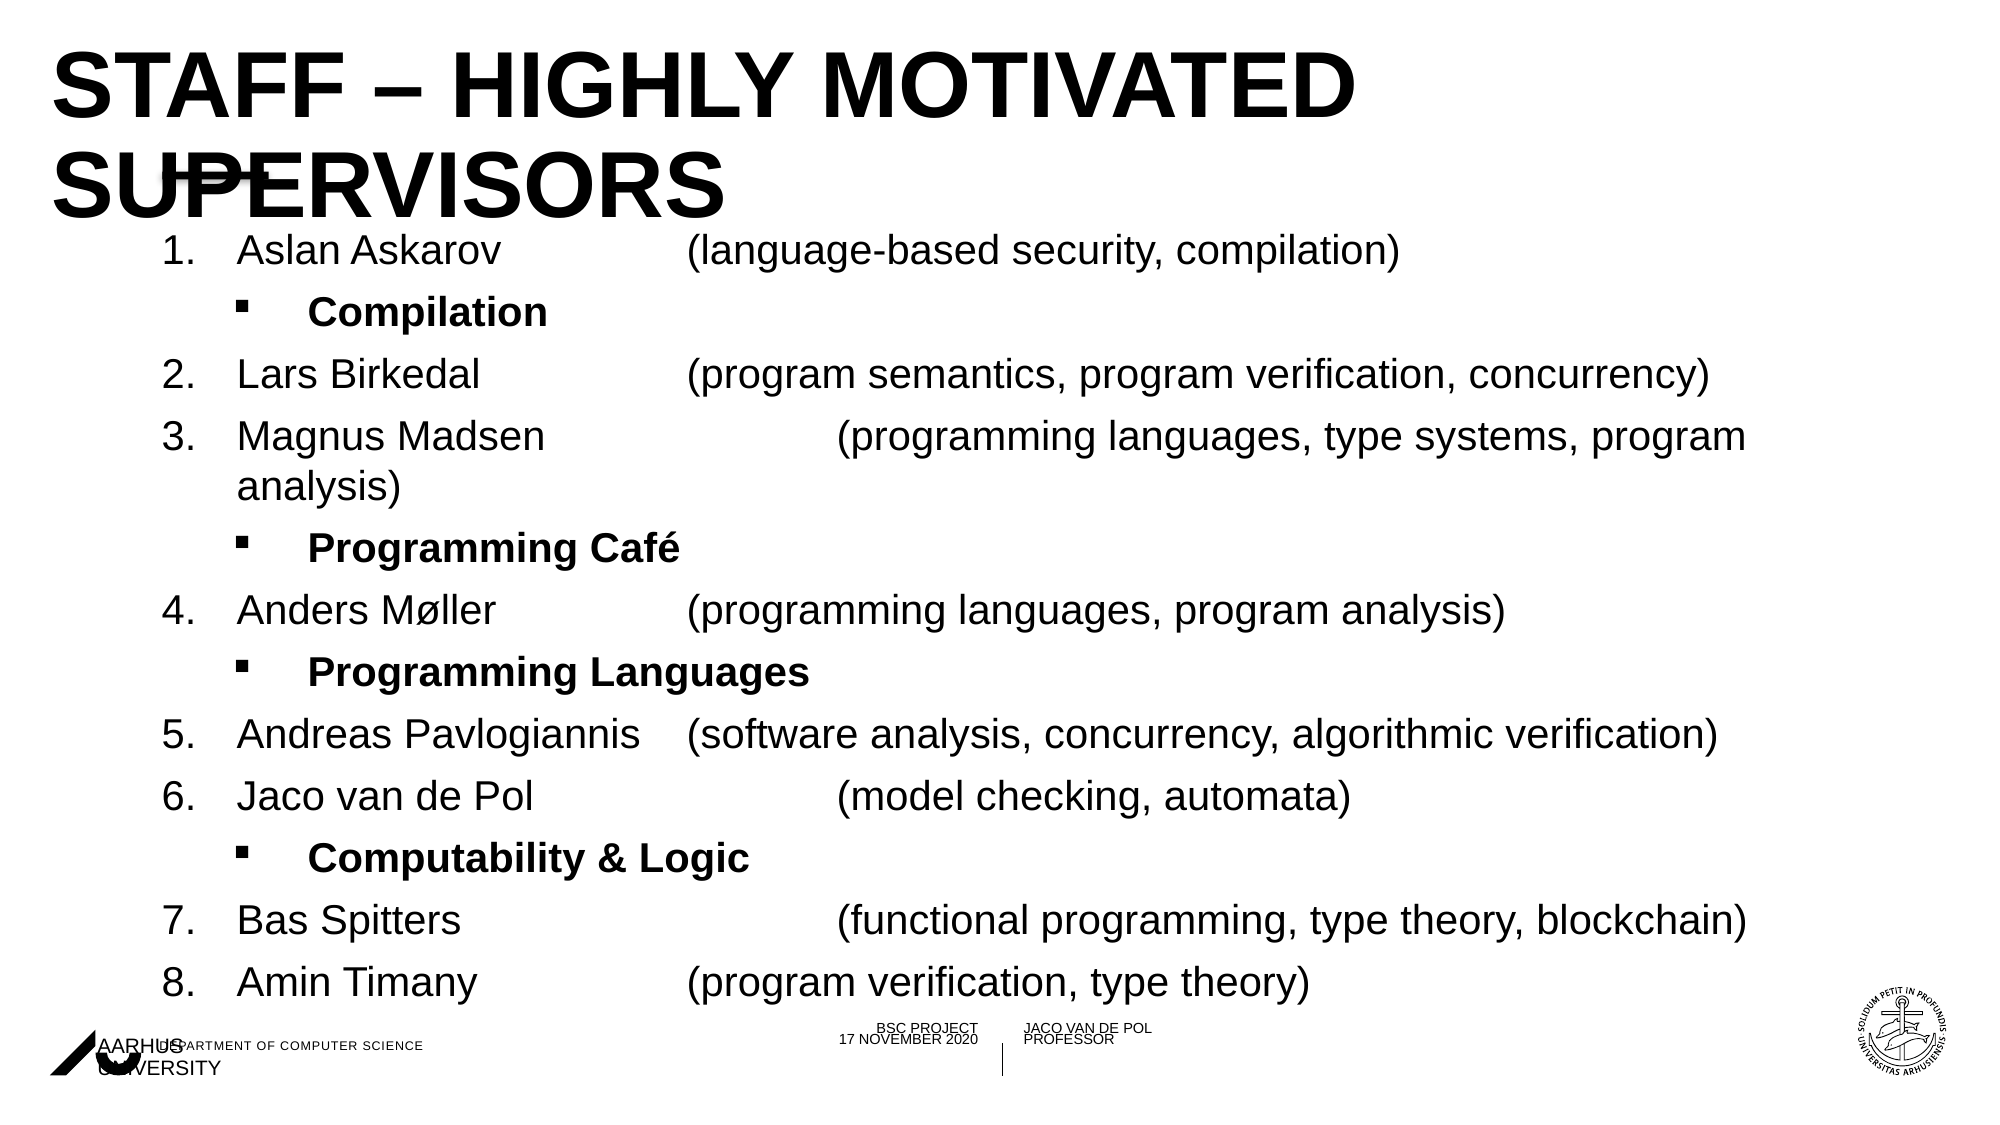

# Staff – highly motivated supervisors
Aslan Askarov 		(language-based security, compilation)
Compilation
Lars Birkedal 		(program semantics, program verification, concurrency)
Magnus Madsen 		(programming languages, type systems, program analysis)
Programming Café
Anders Møller 		(programming languages, program analysis)
Programming Languages
Andreas Pavlogiannis 	(software analysis, concurrency, algorithmic verification)
Jaco van de Pol 		(model checking, automata)
Computability & Logic
Bas Spitters 			(functional programming, type theory, blockchain)
Amin Timany 		(program verification, type theory)